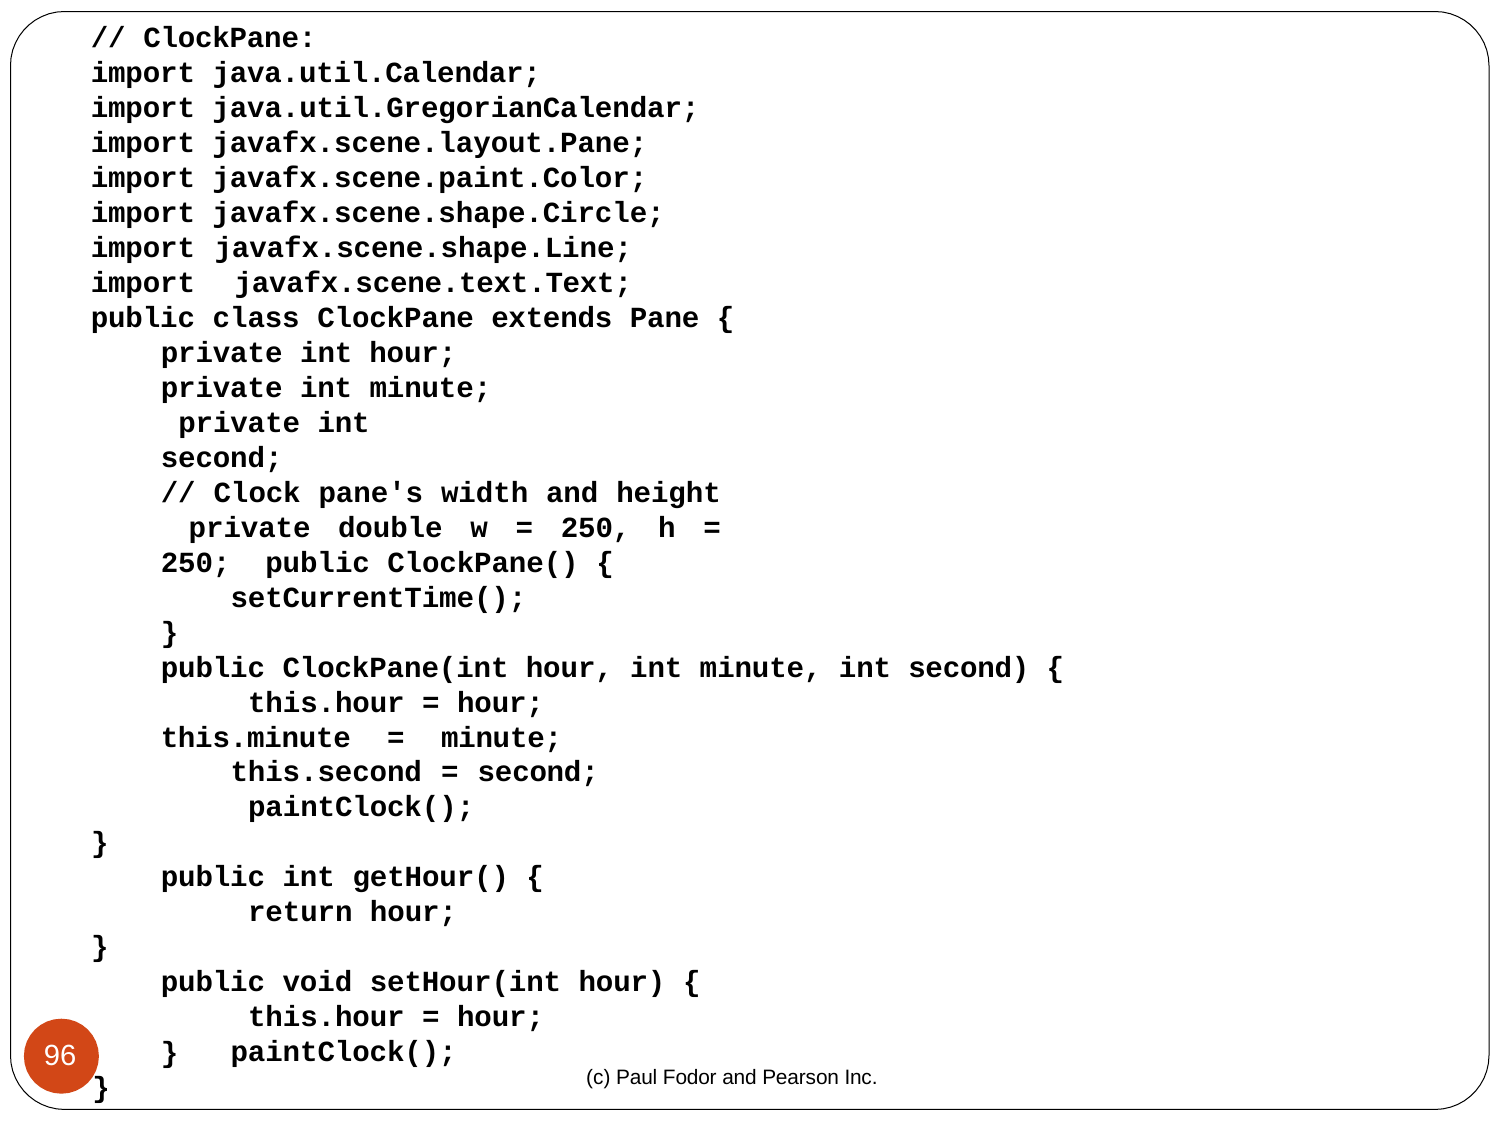

// ClockPane:
import java.util.Calendar;
import java.util.GregorianCalendar;  import javafx.scene.layout.Pane;  import javafx.scene.paint.Color;  import javafx.scene.shape.Circle;  import javafx.scene.shape.Line;  import javafx.scene.text.Text;  public class ClockPane extends Pane {
private int hour;  private int minute;  private int second;
// Clock pane's width and height  private double w = 250, h = 250;  public ClockPane() {
setCurrentTime();
}
public ClockPane(int hour, int minute, int second) {  this.hour = hour;
this.minute = minute;  this.second = second;  paintClock();
}
public int getHour() {  return hour;
}
public void setHour(int hour) {  this.hour = hour;  paintClock();

}
96
}
(c) Paul Fodor and Pearson Inc.